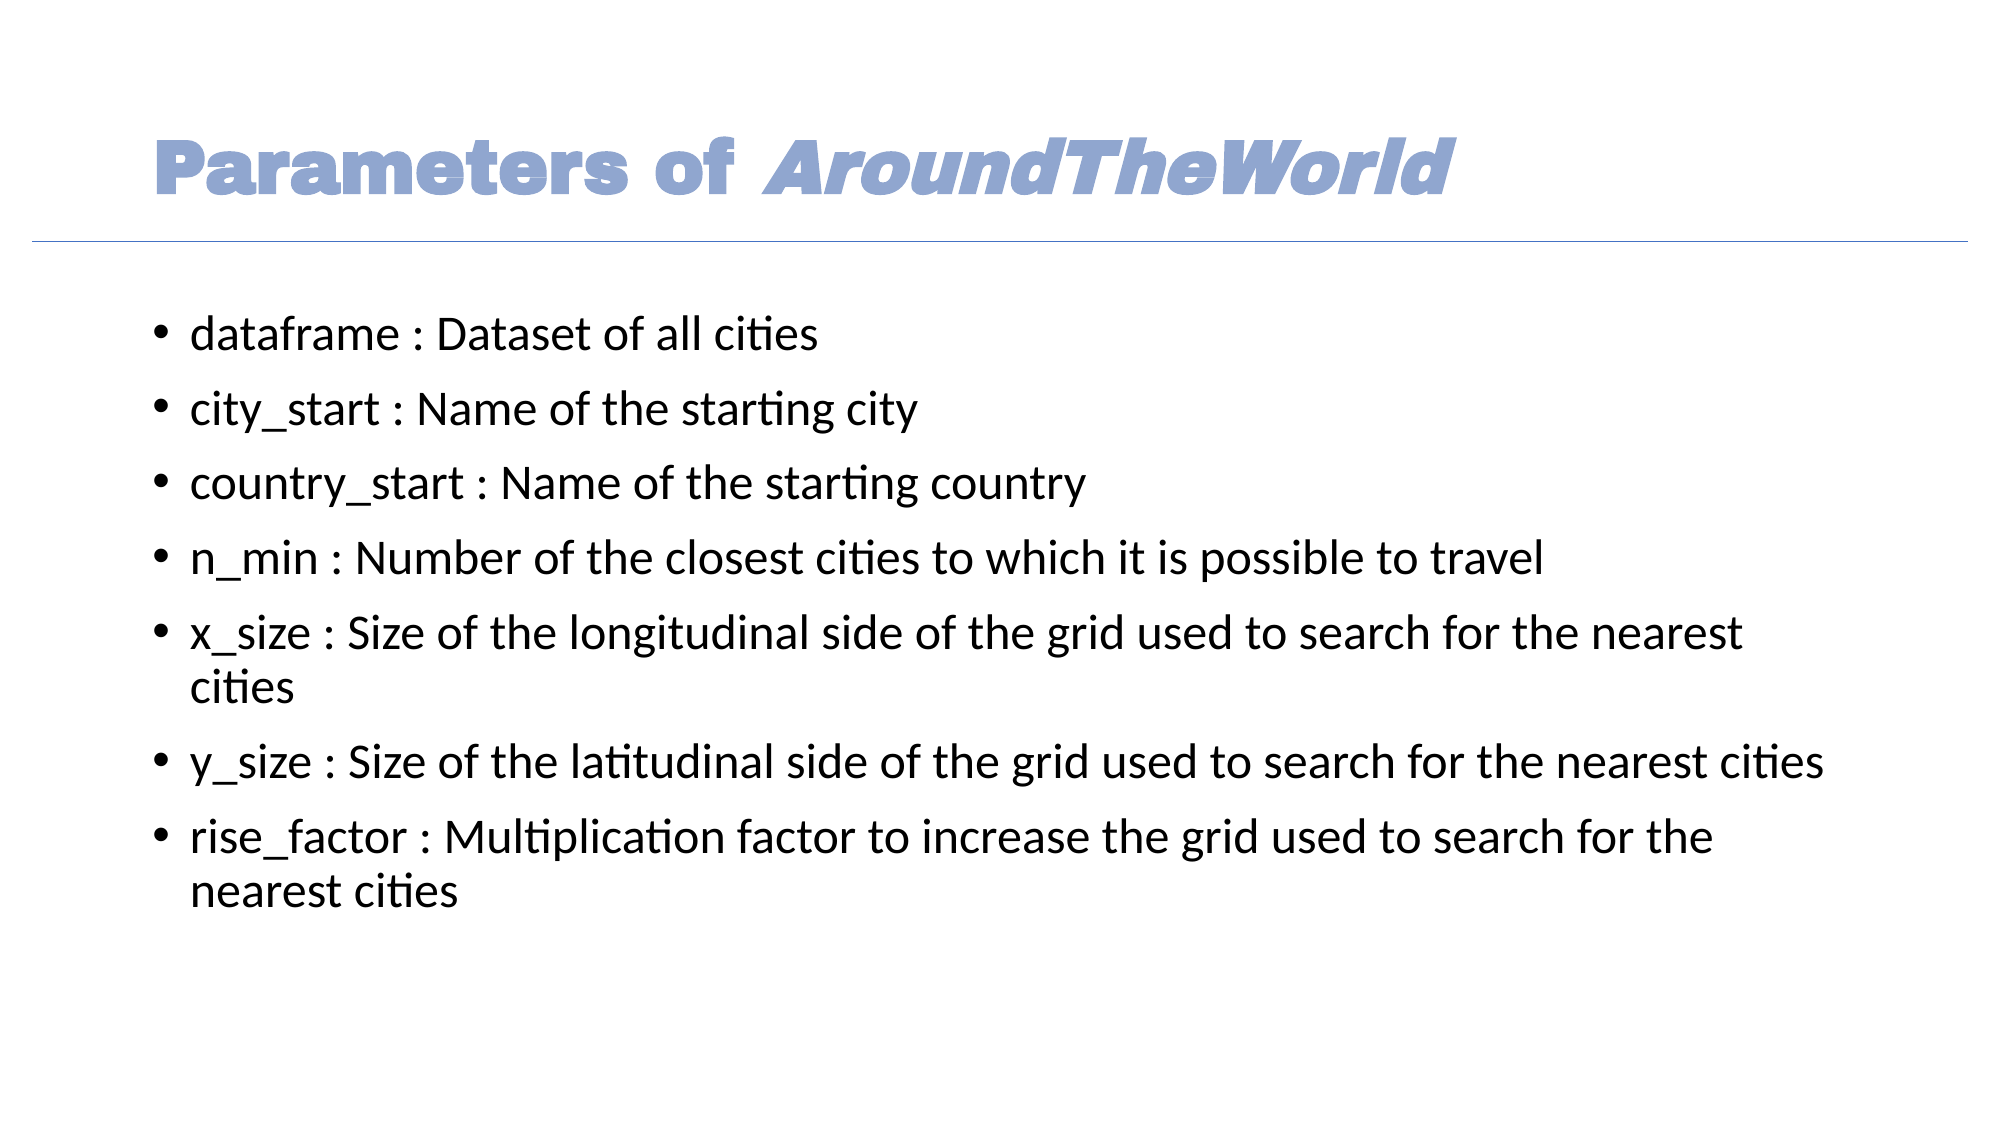

# Parameters of AroundTheWorld
dataframe : Dataset of all cities
city_start : Name of the starting city
country_start : Name of the starting country
n_min : Number of the closest cities to which it is possible to travel
x_size : Size of the longitudinal side of the grid used to search for the nearest cities
y_size : Size of the latitudinal side of the grid used to search for the nearest cities
rise_factor : Multiplication factor to increase the grid used to search for the nearest cities